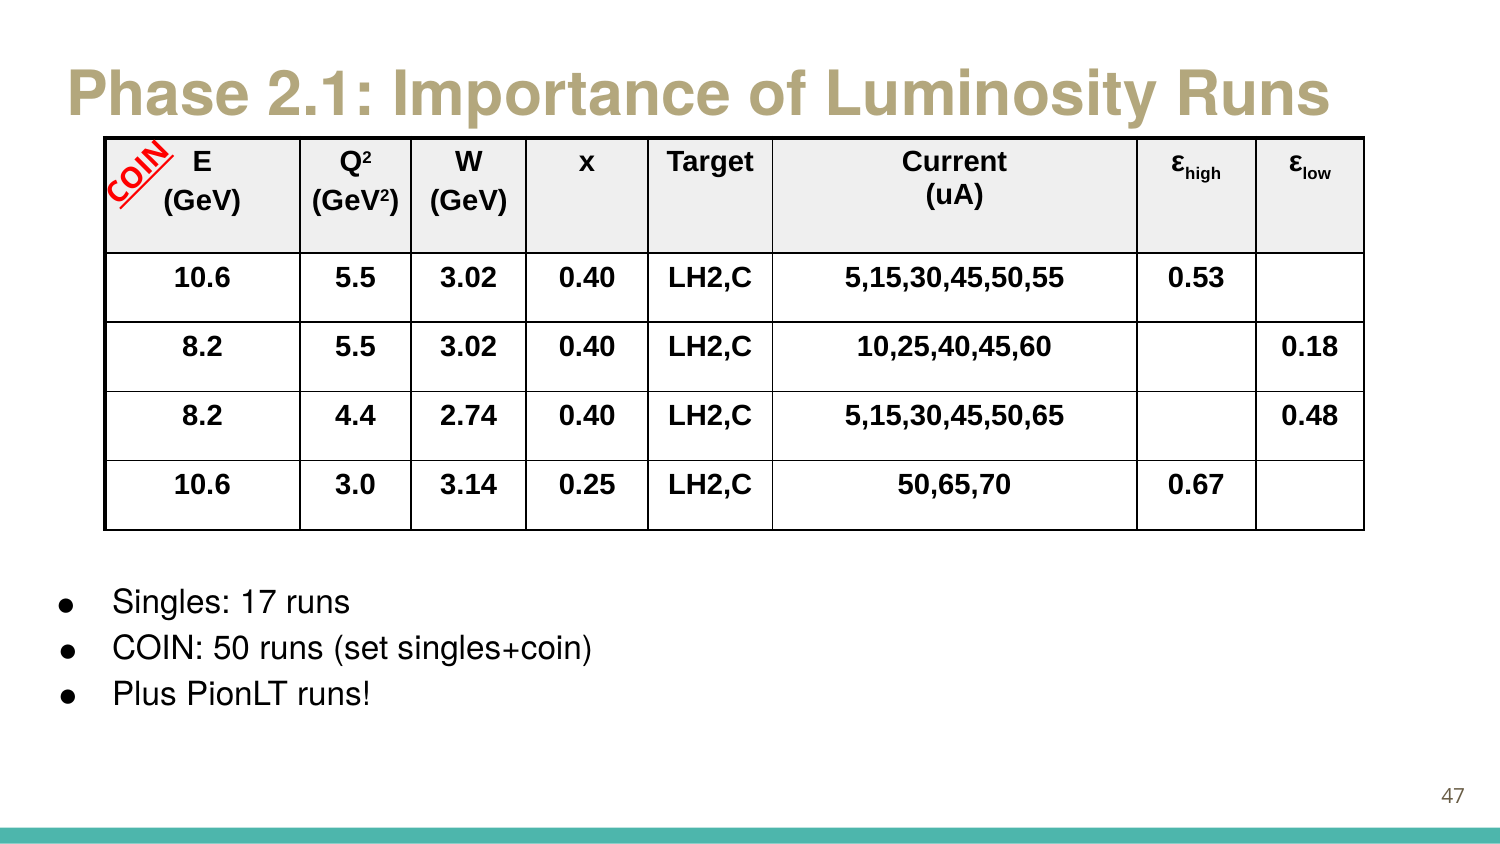

# Phase 2.1: Importance of Luminosity Runs
COIN
| E (GeV) | Q2 (GeV2) | W (GeV) | x | Target | Current (uA) | εhigh | εlow |
| --- | --- | --- | --- | --- | --- | --- | --- |
| 10.6 | 5.5 | 3.02 | 0.40 | LH2,C | 5,15,30,45,50,55 | 0.53 |  |
| 8.2 | 5.5 | 3.02 | 0.40 | LH2,C | 10,25,40,45,60 |  | 0.18 |
| 8.2 | 4.4 | 2.74 | 0.40 | LH2,C | 5,15,30,45,50,65 |  | 0.48 |
| 10.6 | 3.0 | 3.14 | 0.25 | LH2,C | 50,65,70 | 0.67 |  |
Singles: 17 runs
COIN: 50 runs (set singles+coin)
Plus PionLT runs!
47